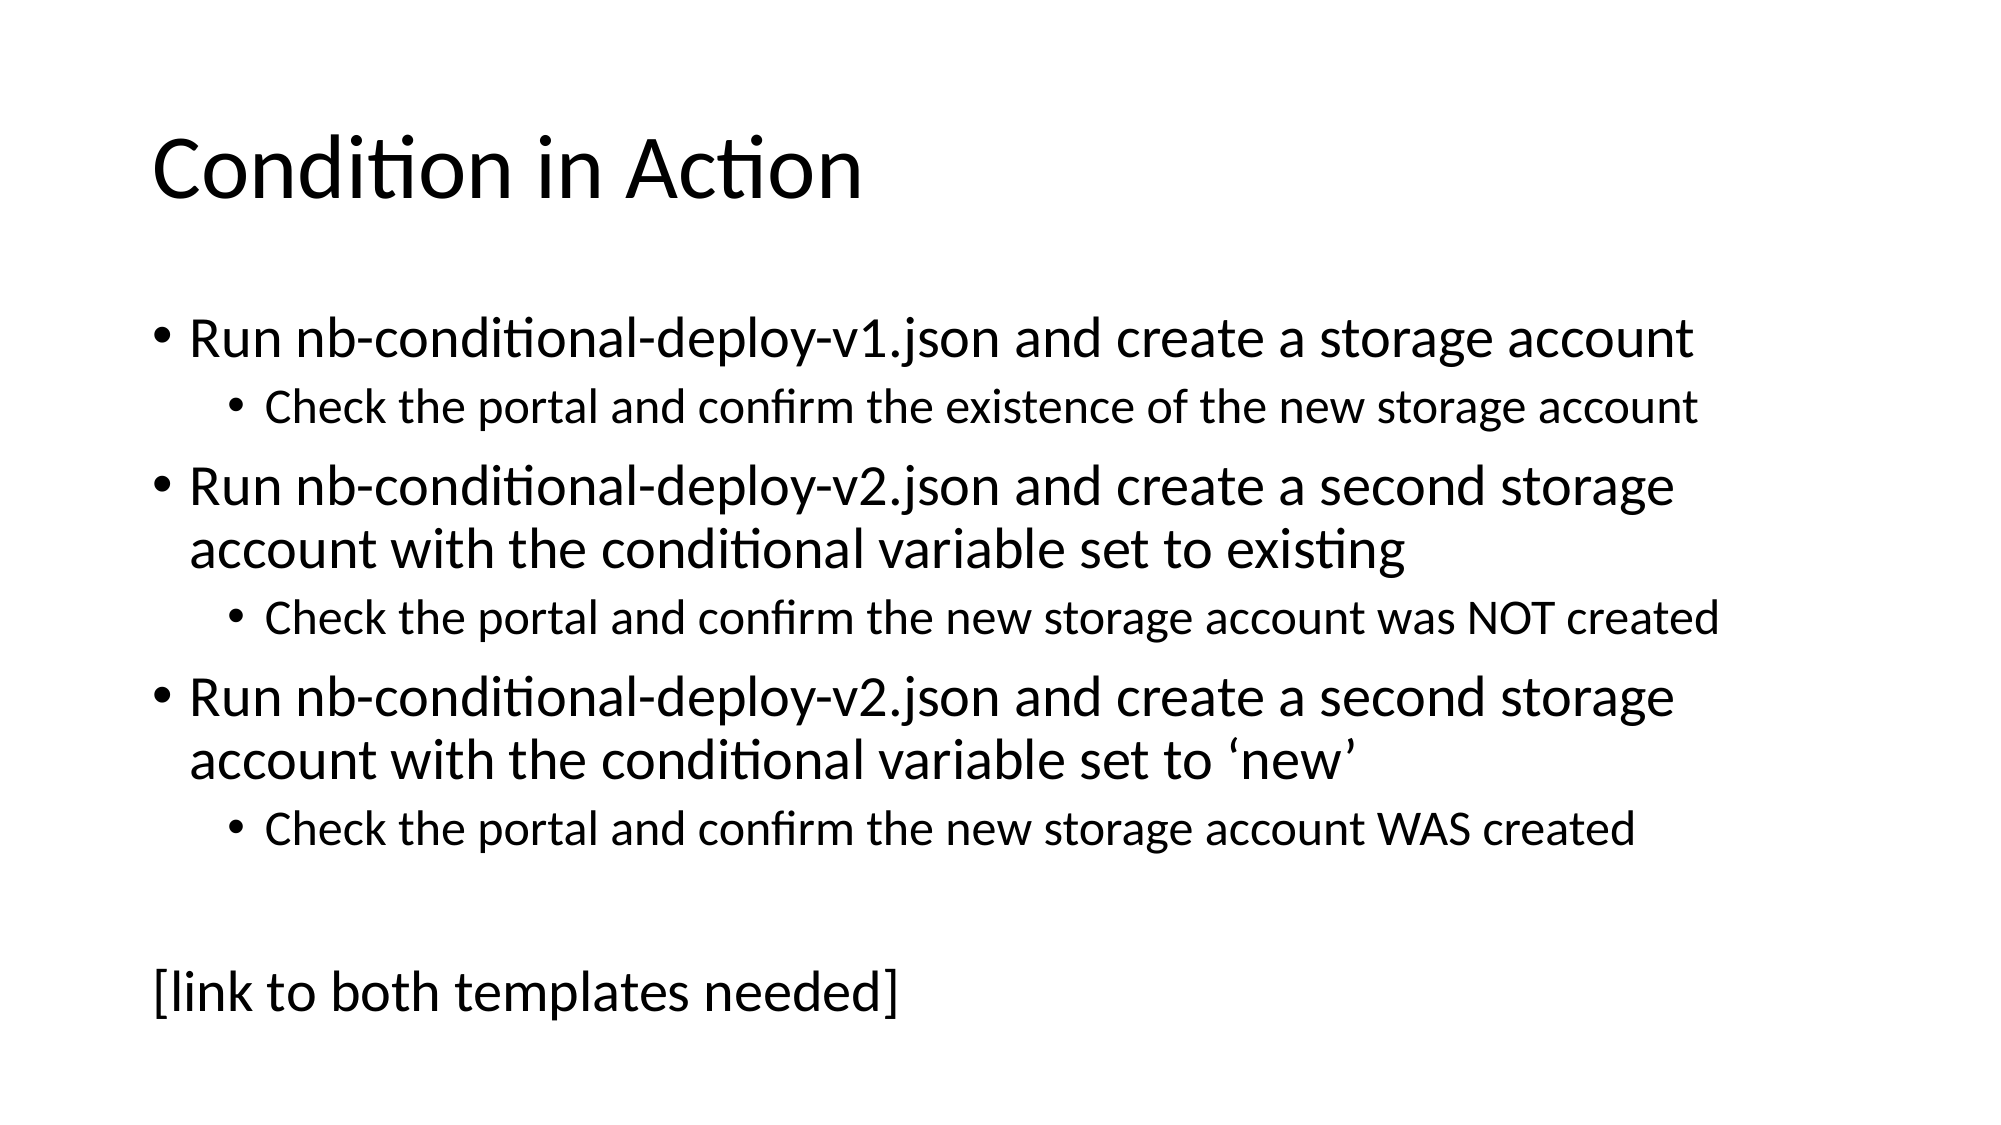

# Condition in Action
Run nb-conditional-deploy-v1.json and create a storage account
Check the portal and confirm the existence of the new storage account
Run nb-conditional-deploy-v2.json and create a second storage account with the conditional variable set to existing
Check the portal and confirm the new storage account was NOT created
Run nb-conditional-deploy-v2.json and create a second storage account with the conditional variable set to ‘new’
Check the portal and confirm the new storage account WAS created

[link to both templates needed]